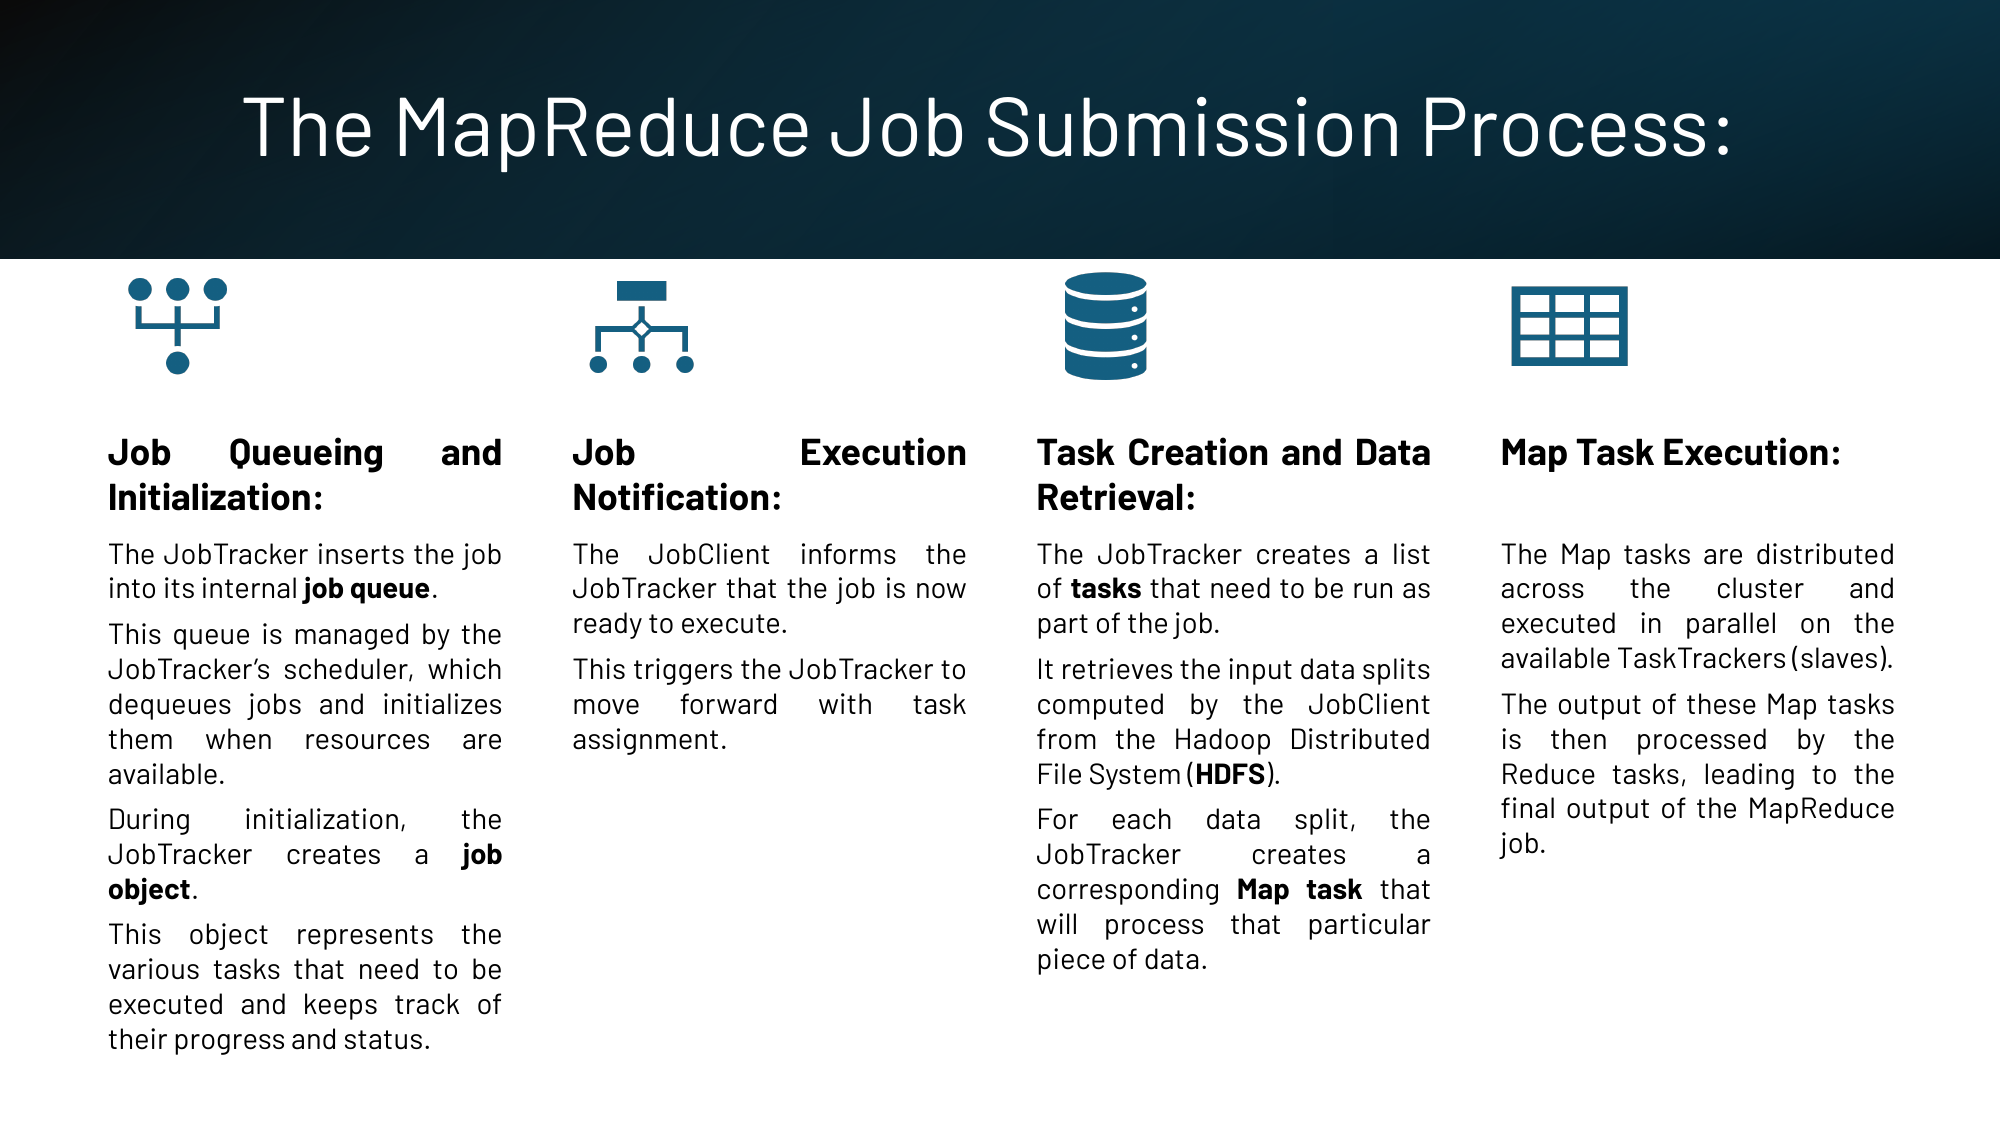

# The MapReduce Job Submission Process:
Job Queueing and Initialization:
The JobTracker inserts the job into its internal job queue.
This queue is managed by the JobTracker’s scheduler, which dequeues jobs and initializes them when resources are available.
During initialization, the JobTracker creates a job object.
This object represents the various tasks that need to be executed and keeps track of their progress and status.
Job Execution Notification:
The JobClient informs the JobTracker that the job is now ready to execute.
This triggers the JobTracker to move forward with task assignment.
Task Creation and Data Retrieval:
The JobTracker creates a list of tasks that need to be run as part of the job.
It retrieves the input data splits computed by the JobClient from the Hadoop Distributed File System (HDFS).
For each data split, the JobTracker creates a corresponding Map task that will process that particular piece of data.
Map Task Execution:
The Map tasks are distributed across the cluster and executed in parallel on the available TaskTrackers (slaves).
The output of these Map tasks is then processed by the Reduce tasks, leading to the final output of the MapReduce job.